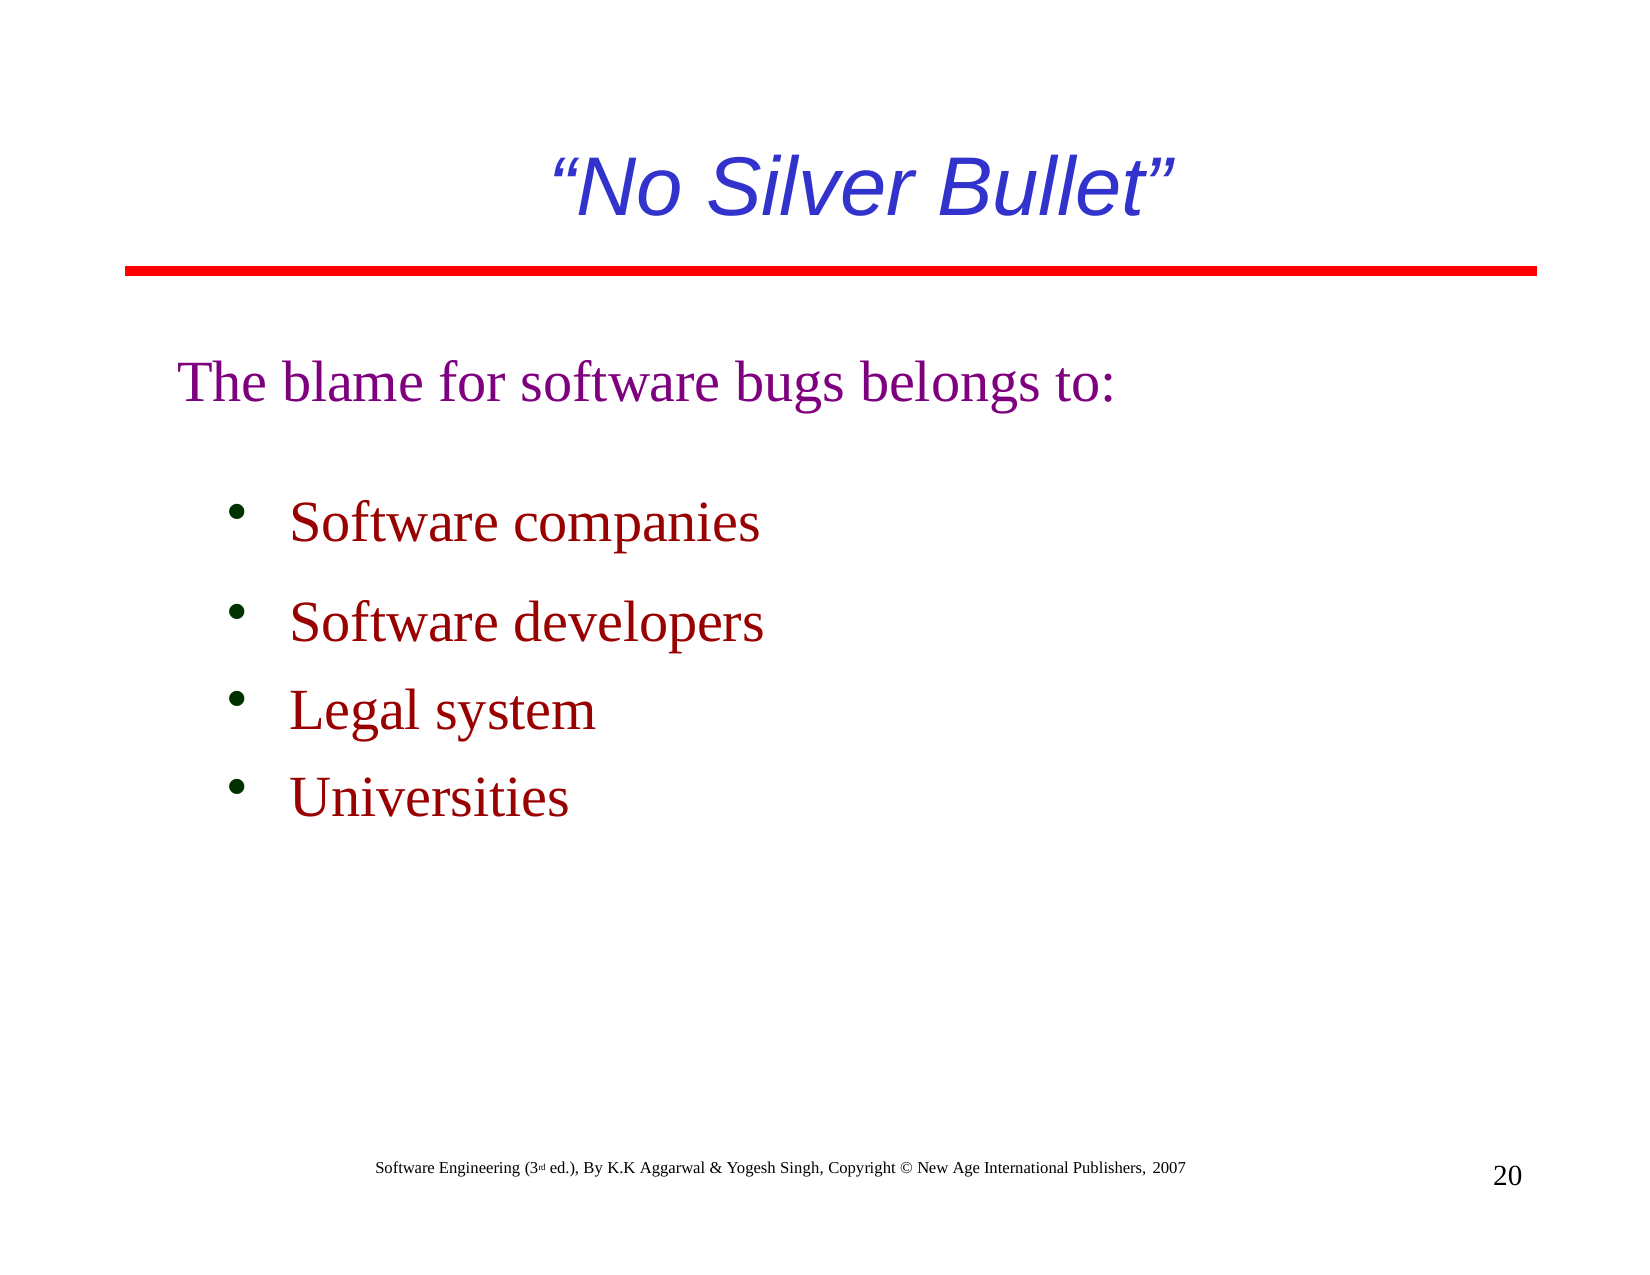

# “No Silver Bullet”

The blame for software bugs belongs to:

Software companies
Software developers
Legal system
Universities
Software Engineering (3rd  ed.), By K.K Aggarwal & Yogesh Singh, Copyright © New Age International Publishers, 2007
20